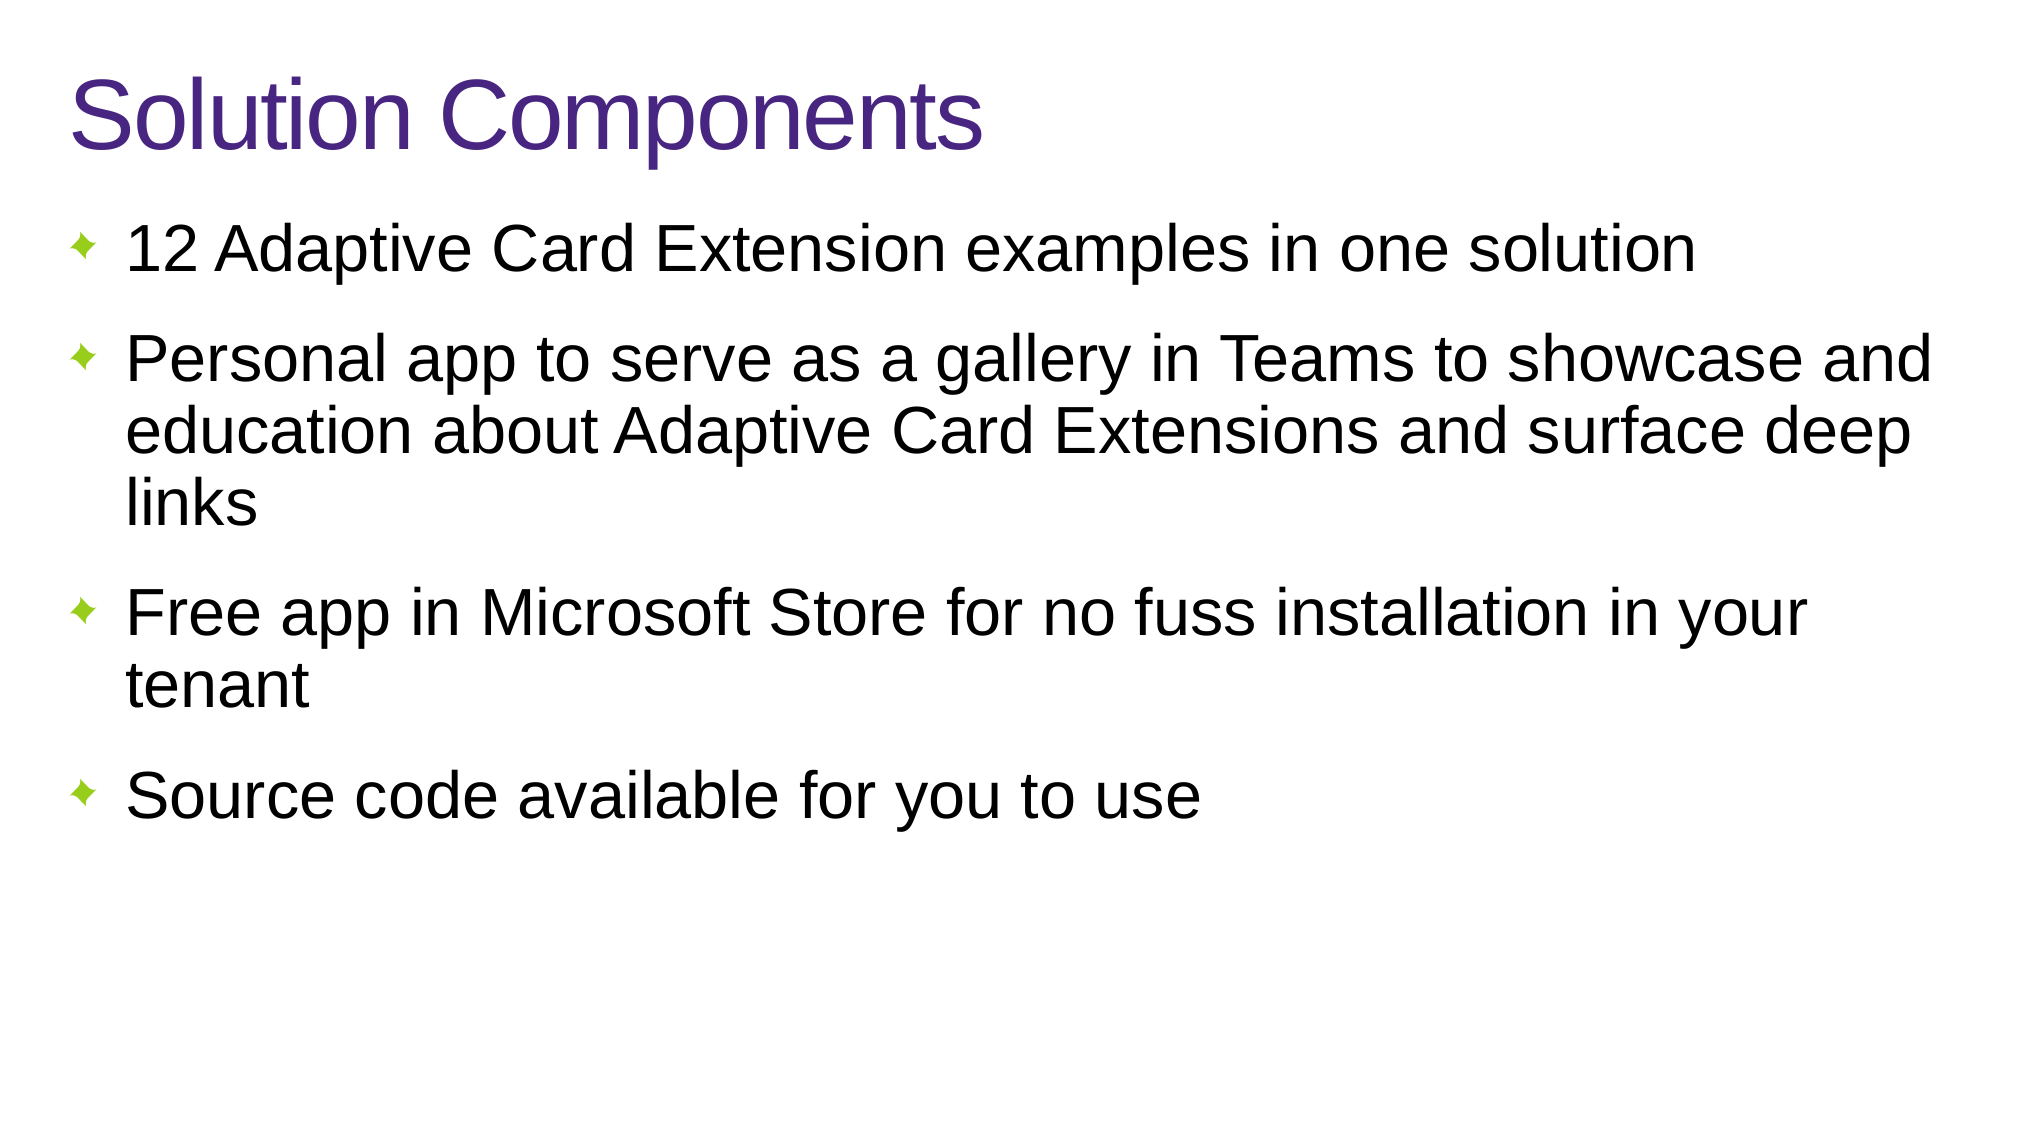

# Solution Components
12 Adaptive Card Extension examples in one solution
Personal app to serve as a gallery in Teams to showcase and education about Adaptive Card Extensions and surface deep links
Free app in Microsoft Store for no fuss installation in your tenant
Source code available for you to use
Source of questions: Inspired: How the Best Companies Create Technology-Powered Products and Services, by Marty Cagan, Wiley, 2018, pp. 55.